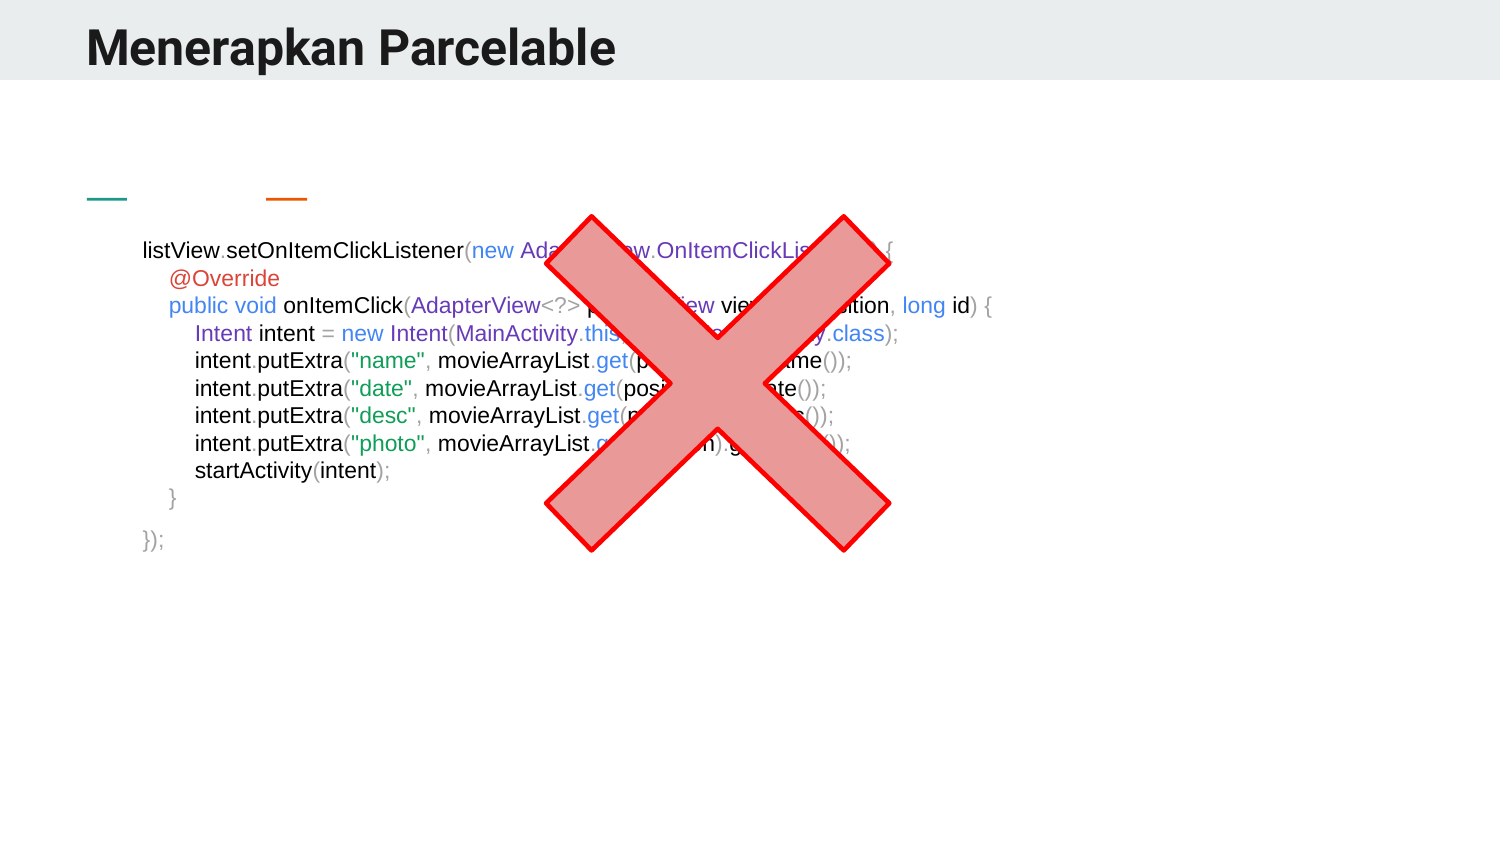

# Menerapkan Parcelable

listView.setOnItemClickListener(new AdapterView.OnItemClickListener() {
    @Override
    public void onItemClick(AdapterView<?> parent, View view, int position, long id) {
        Intent intent = new Intent(MainActivity.this, DetailMovieActivity.class);
        intent.putExtra("name", movieArrayList.get(position).getName());
        intent.putExtra("date", movieArrayList.get(position).getDate());
        intent.putExtra("desc", movieArrayList.get(position).getDesc());
        intent.putExtra("photo", movieArrayList.get(position).getPhoto());
        startActivity(intent);
    }
});